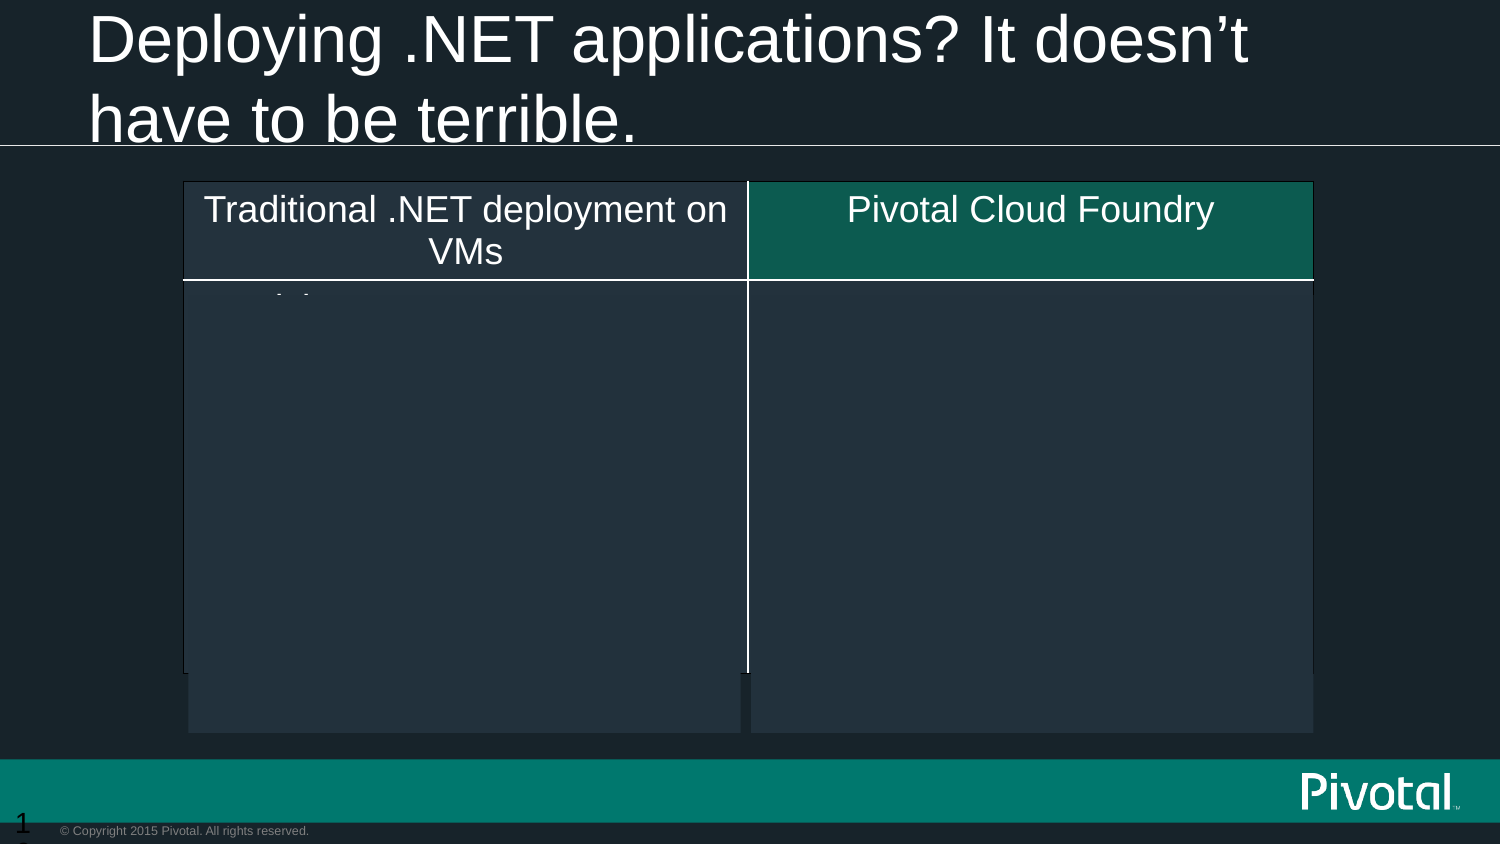

# Deploying .NET applications? It doesn’t have to be terrible.
| Traditional .NET deployment on VMs | Pivotal Cloud Foundry |
| --- | --- |
| Provision a VM Configure IP, DNS Configure firewall Windows updates, reboot… Install IIS Deploy application Configure app pool Configure SSL Configure load balancer | ~$ cf push |

16